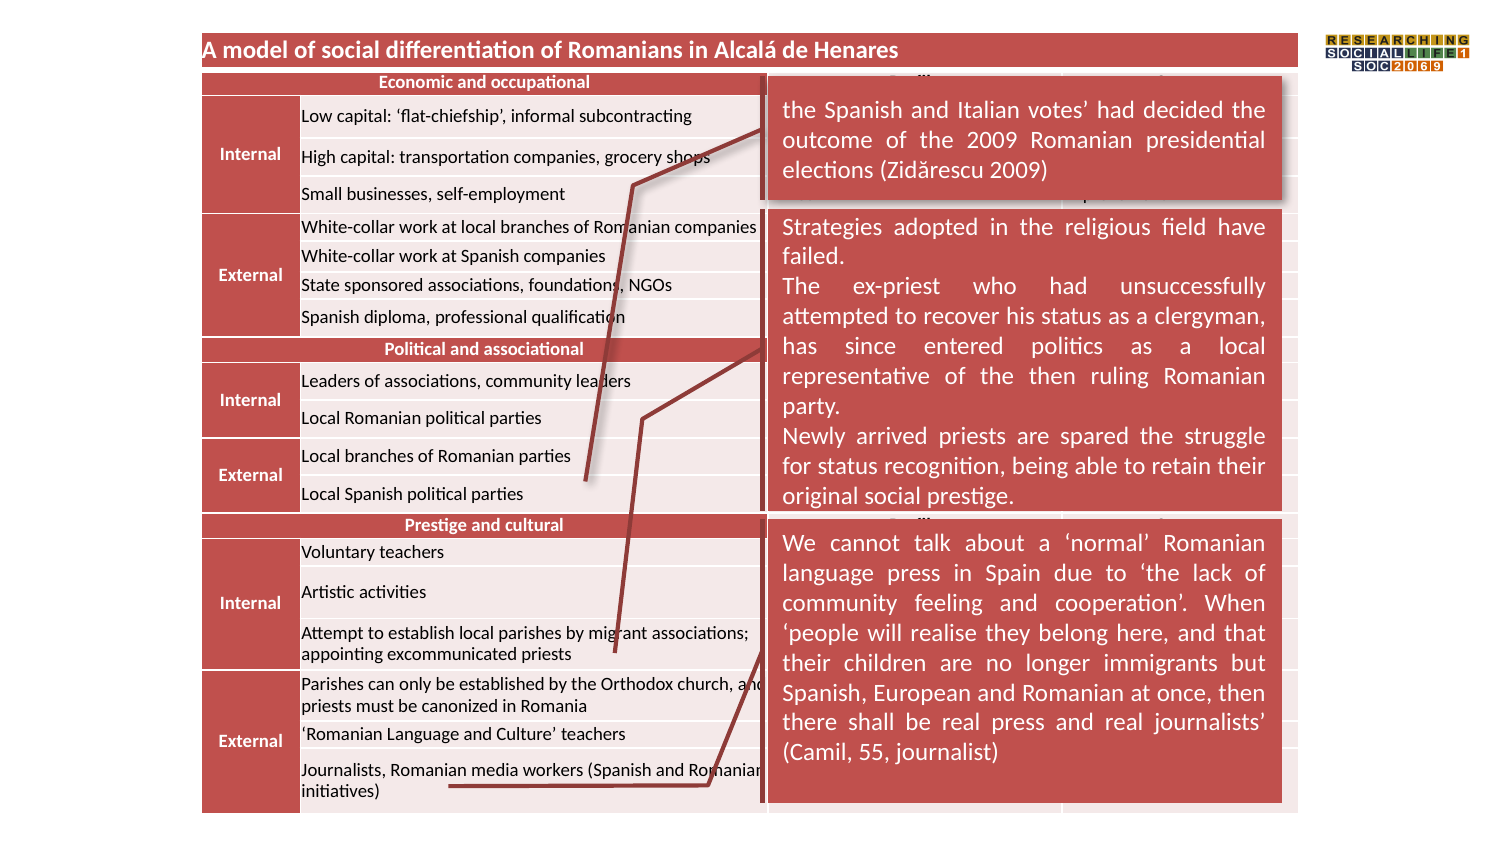

| A model of social differentiation of Romanians in Alcalá de Henares |  |  |  |
| --- | --- | --- | --- |
| Economic and occupational |  | Profile | Status |
| Internal | Low capital: ‘flat-chiefship’, informal subcontracting | In-group | Improvement |
|  | High capital: transportation companies, grocery shops | In-group | Improvement |
|  | Small businesses, self-employment | Mixed | Improvement |
| External | White-collar work at local branches of Romanian companies | Mixed | Recovery |
|  | White-collar work at Spanish companies | Out-group | Recovery |
|  | State sponsored associations, foundations, NGOs | In-group | Recovery |
|  | Spanish diploma, professional qualification | Out-group | Improvement |
| Political and associational |  | Profile | Status |
| Internal | Leaders of associations, community leaders | In-group | Improvement |
|  | Local Romanian political parties | In-group | Improvement |
| External | Local branches of Romanian parties | In-group | Improvement |
|  | Local Spanish political parties | Mixed | Improvement |
| Prestige and cultural |  | Profile | Status |
| Internal | Voluntary teachers | In-group | Recovery |
|  | Artistic activities | In-group | Recovery Improvement |
|  | Attempt to establish local parishes by migrant associations; appointing excommunicated priests | In-group | Recovery |
| External | Parishes can only be established by the Orthodox church, and priests must be canonized in Romania | In-group | Retention |
|  | ‘Romanian Language and Culture’ teachers | In-group | Recovery |
|  | Journalists, Romanian media workers (Spanish and Romanian initiatives) | In-group | Recovery Improvement |
the Spanish and Italian votes’ had decided the outcome of the 2009 Romanian presidential elections (Zidărescu 2009)
Strategies adopted in the religious field have failed.
The ex-priest who had unsuccessfully attempted to recover his status as a clergyman, has since entered politics as a local representative of the then ruling Romanian party.
Newly arrived priests are spared the struggle for status recognition, being able to retain their original social prestige.
We cannot talk about a ‘normal’ Romanian language press in Spain due to ‘the lack of community feeling and cooperation’. When ‘people will realise they belong here, and that their children are no longer immigrants but Spanish, European and Romanian at once, then there shall be real press and real journalists’ (Camil, 55, journalist)